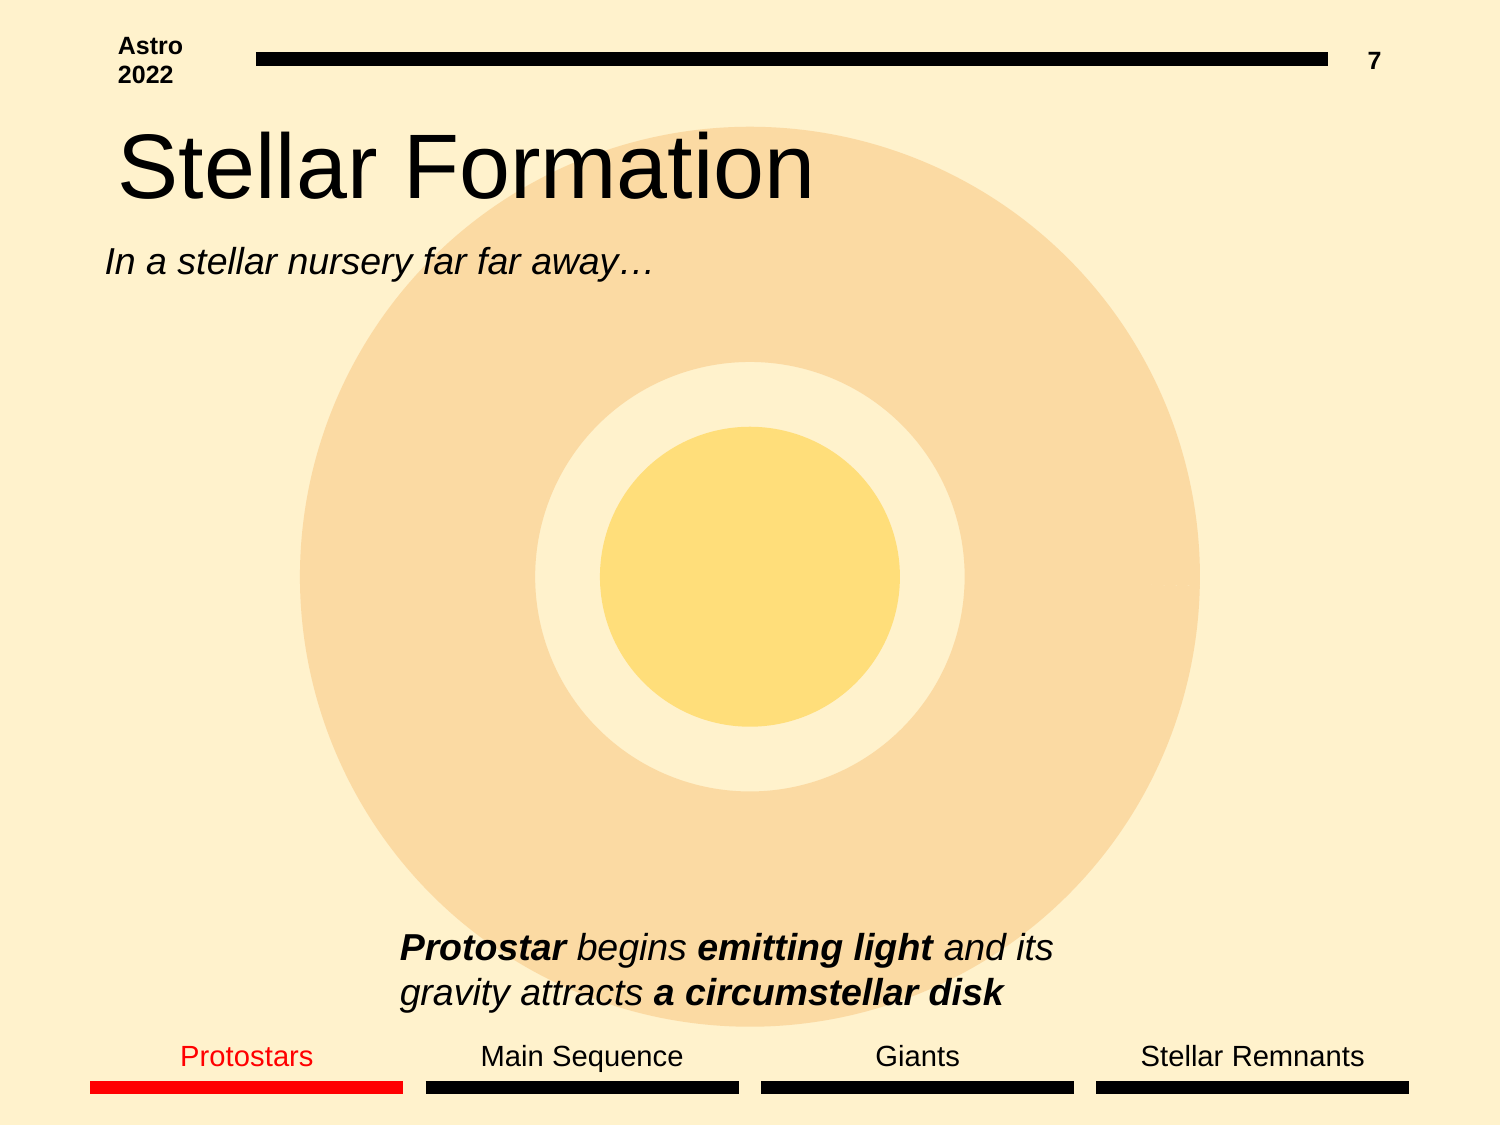

# Stellar Formation

In a stellar nursery far far away…

Protostar begins emitting light and its gravity attracts a circumstellar disk

Stellar Remnants
Protostars
Main Sequence
Giants